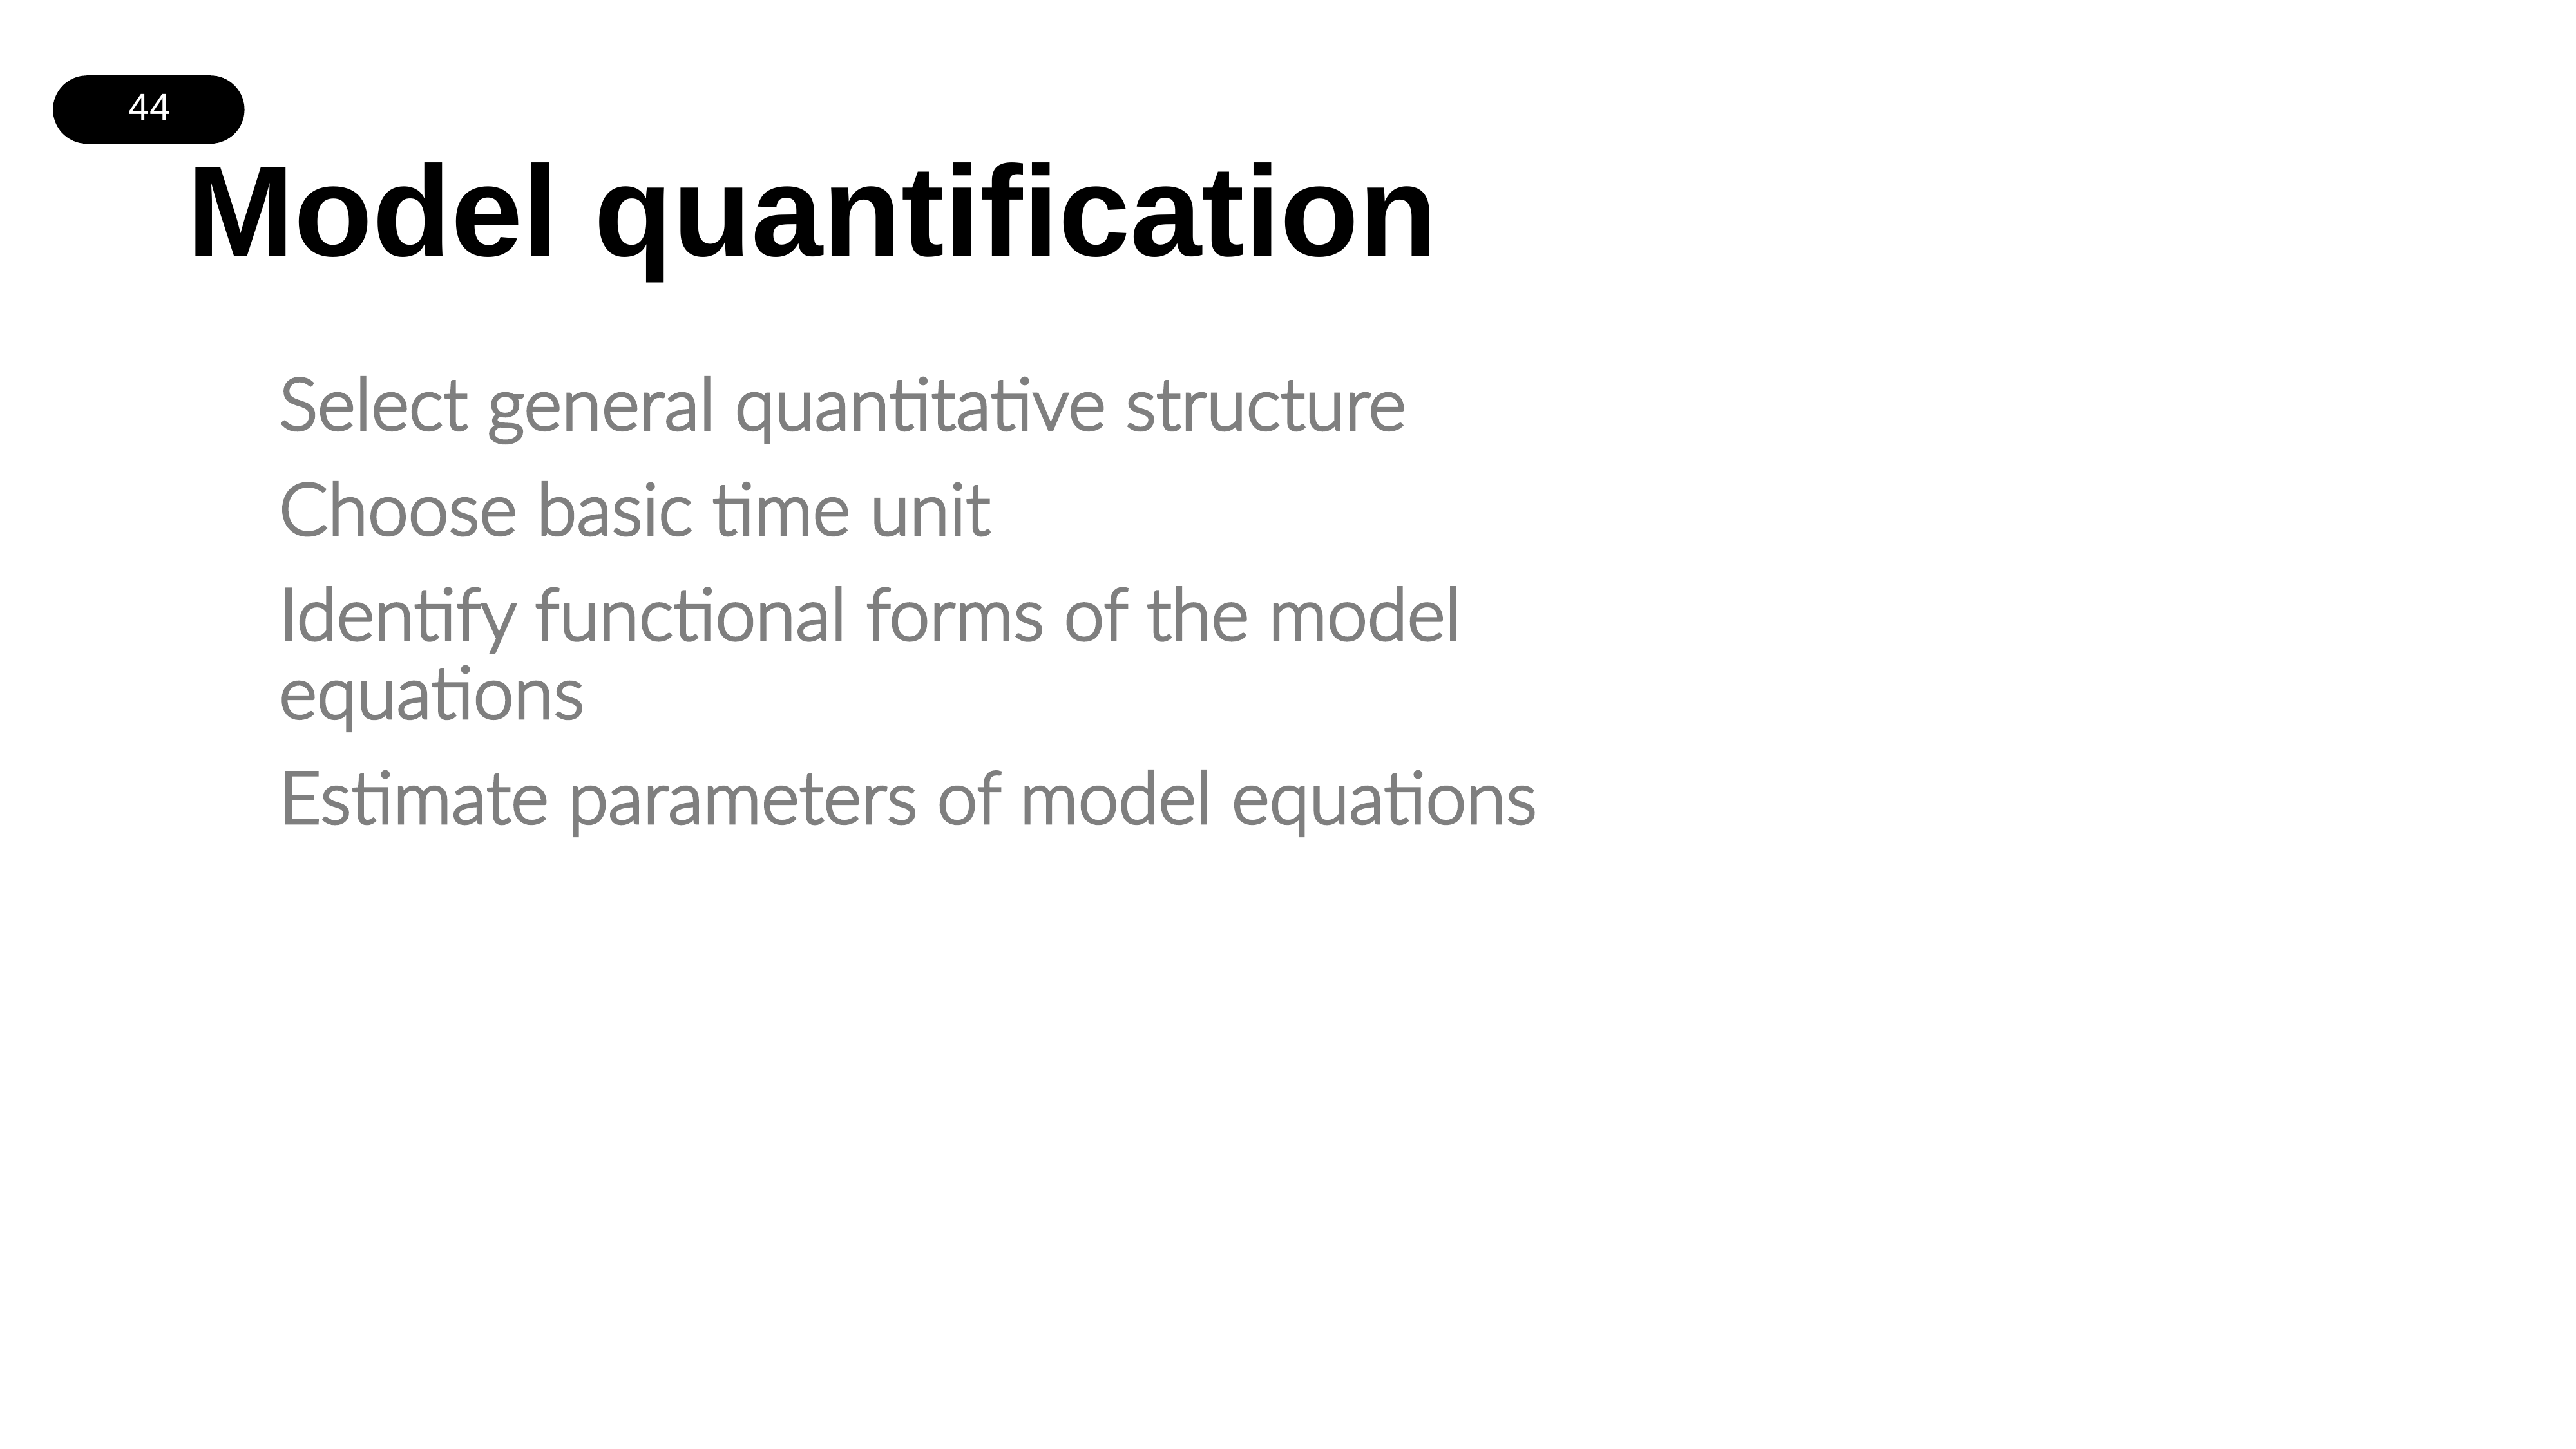

44
# Model quantification
Select general quantitative structure
Choose basic time unit
Identify functional forms of the model equations
Estimate parameters of model equations